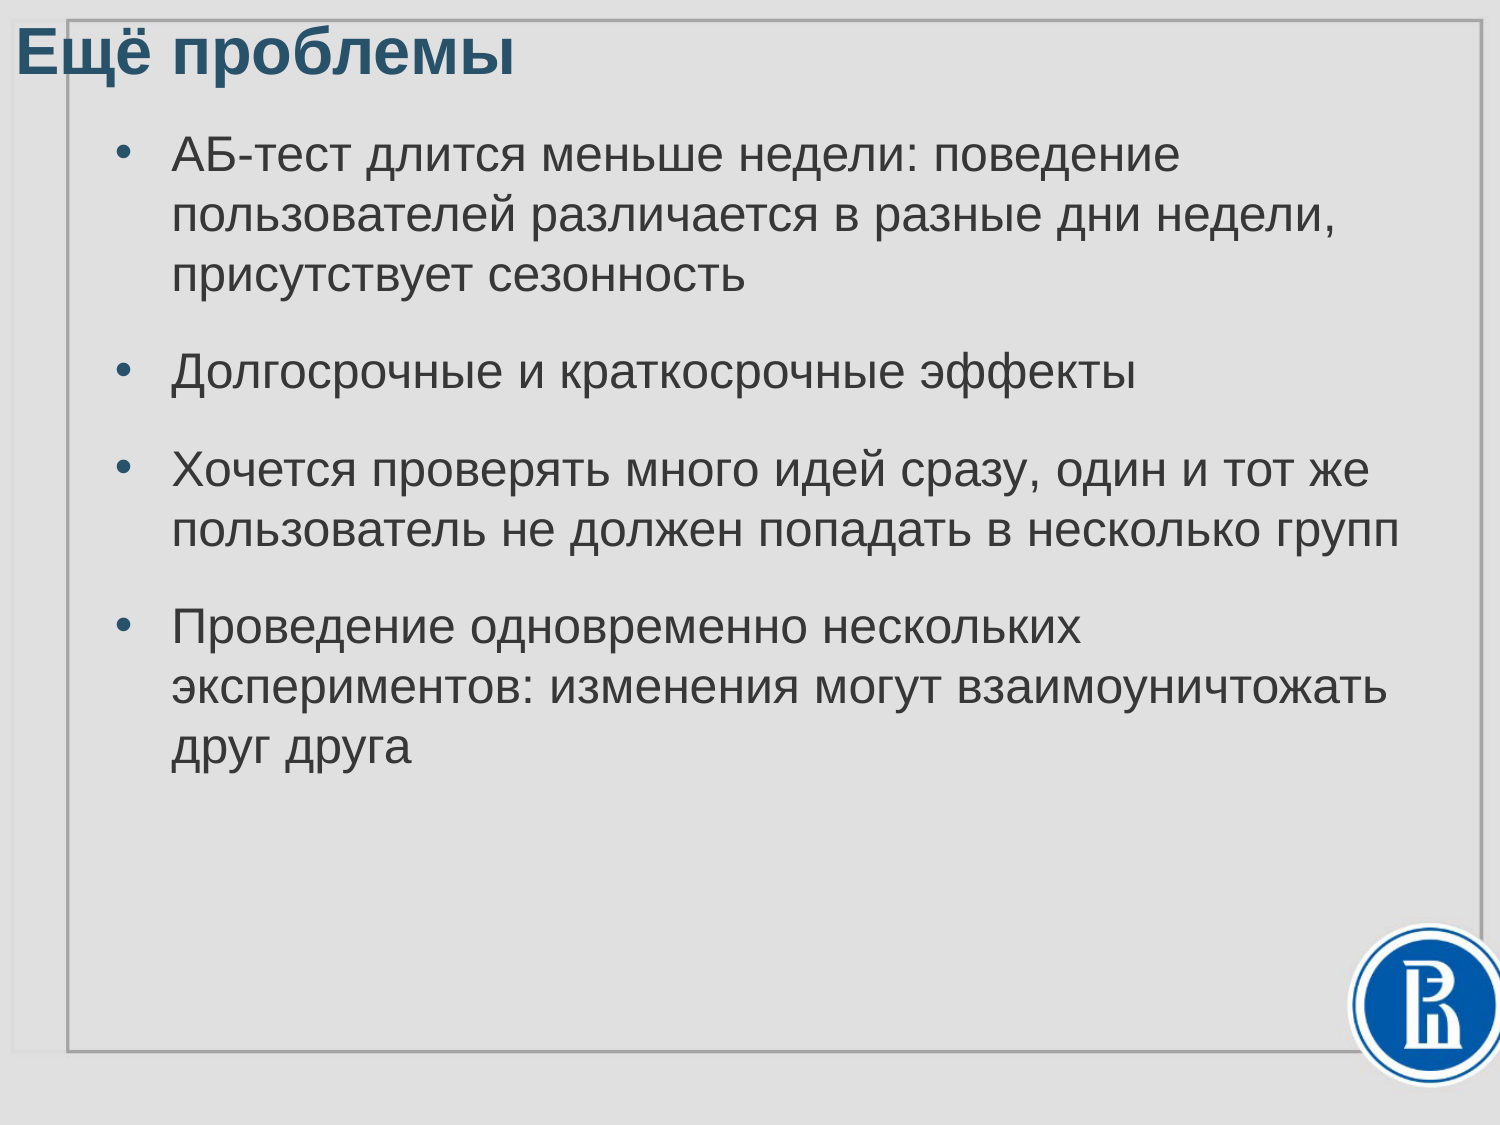

# Ещё проблемы

АБ-тест длится меньше недели: поведение пользователей различается в разные дни недели, присутствует сезонность
Долгосрочные и краткосрочные эффекты
Хочется проверять много идей сразу, один и тот же пользователь не должен попадать в несколько групп
Проведение одновременно нескольких экспериментов: изменения могут взаимоуничтожать друг друга